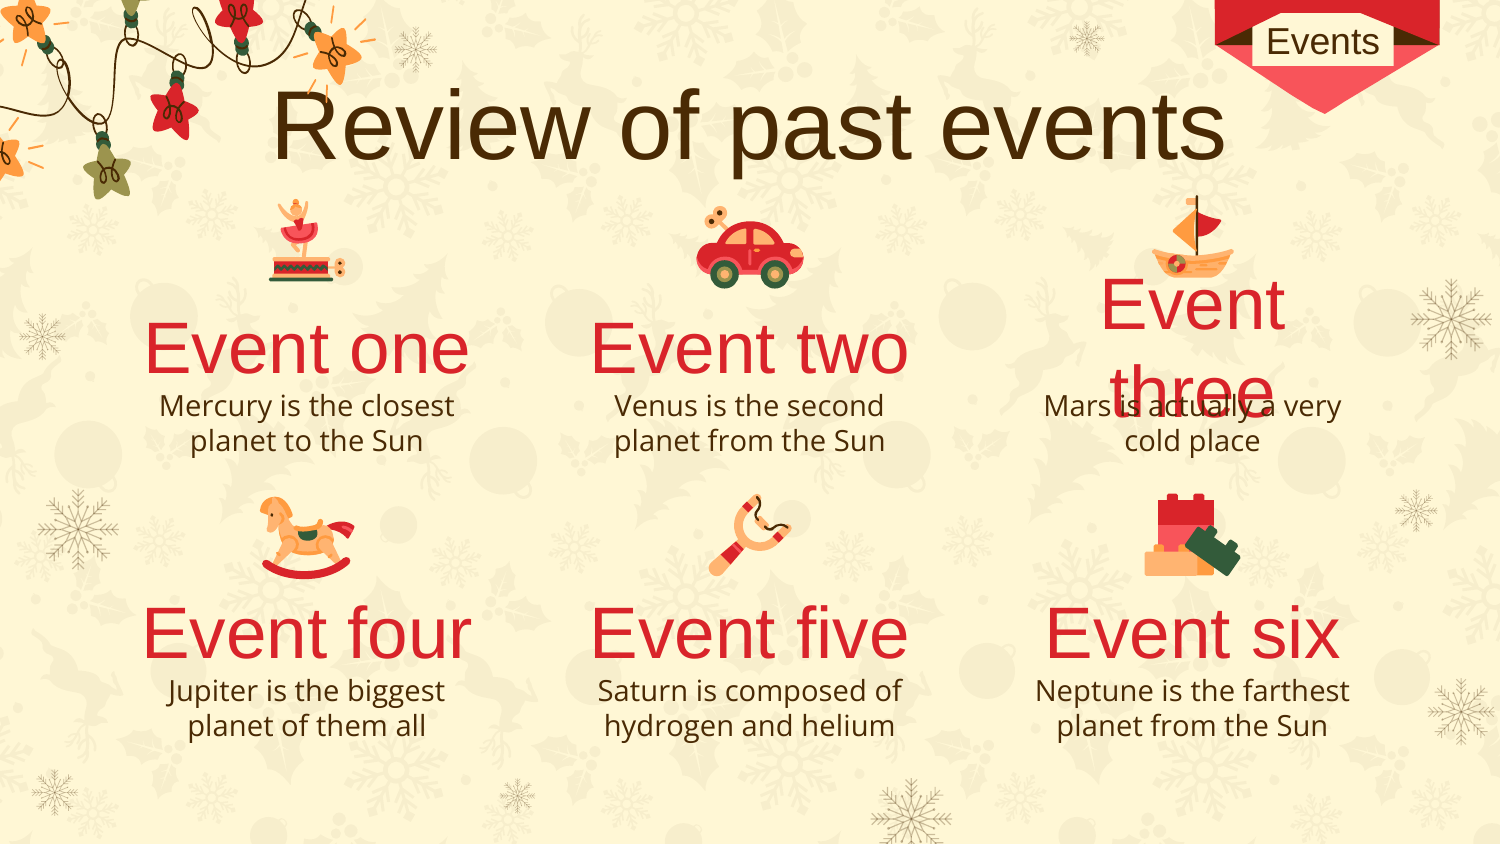

Events
Review of past events

# Event one
Event two
Event three
Mercury is the closest planet to the Sun
Venus is the second planet from the Sun
Mars is actually a very cold place

Event four
Event five
Event six
Jupiter is the biggest planet of them all
Saturn is composed of hydrogen and helium
Neptune is the farthest planet from the Sun